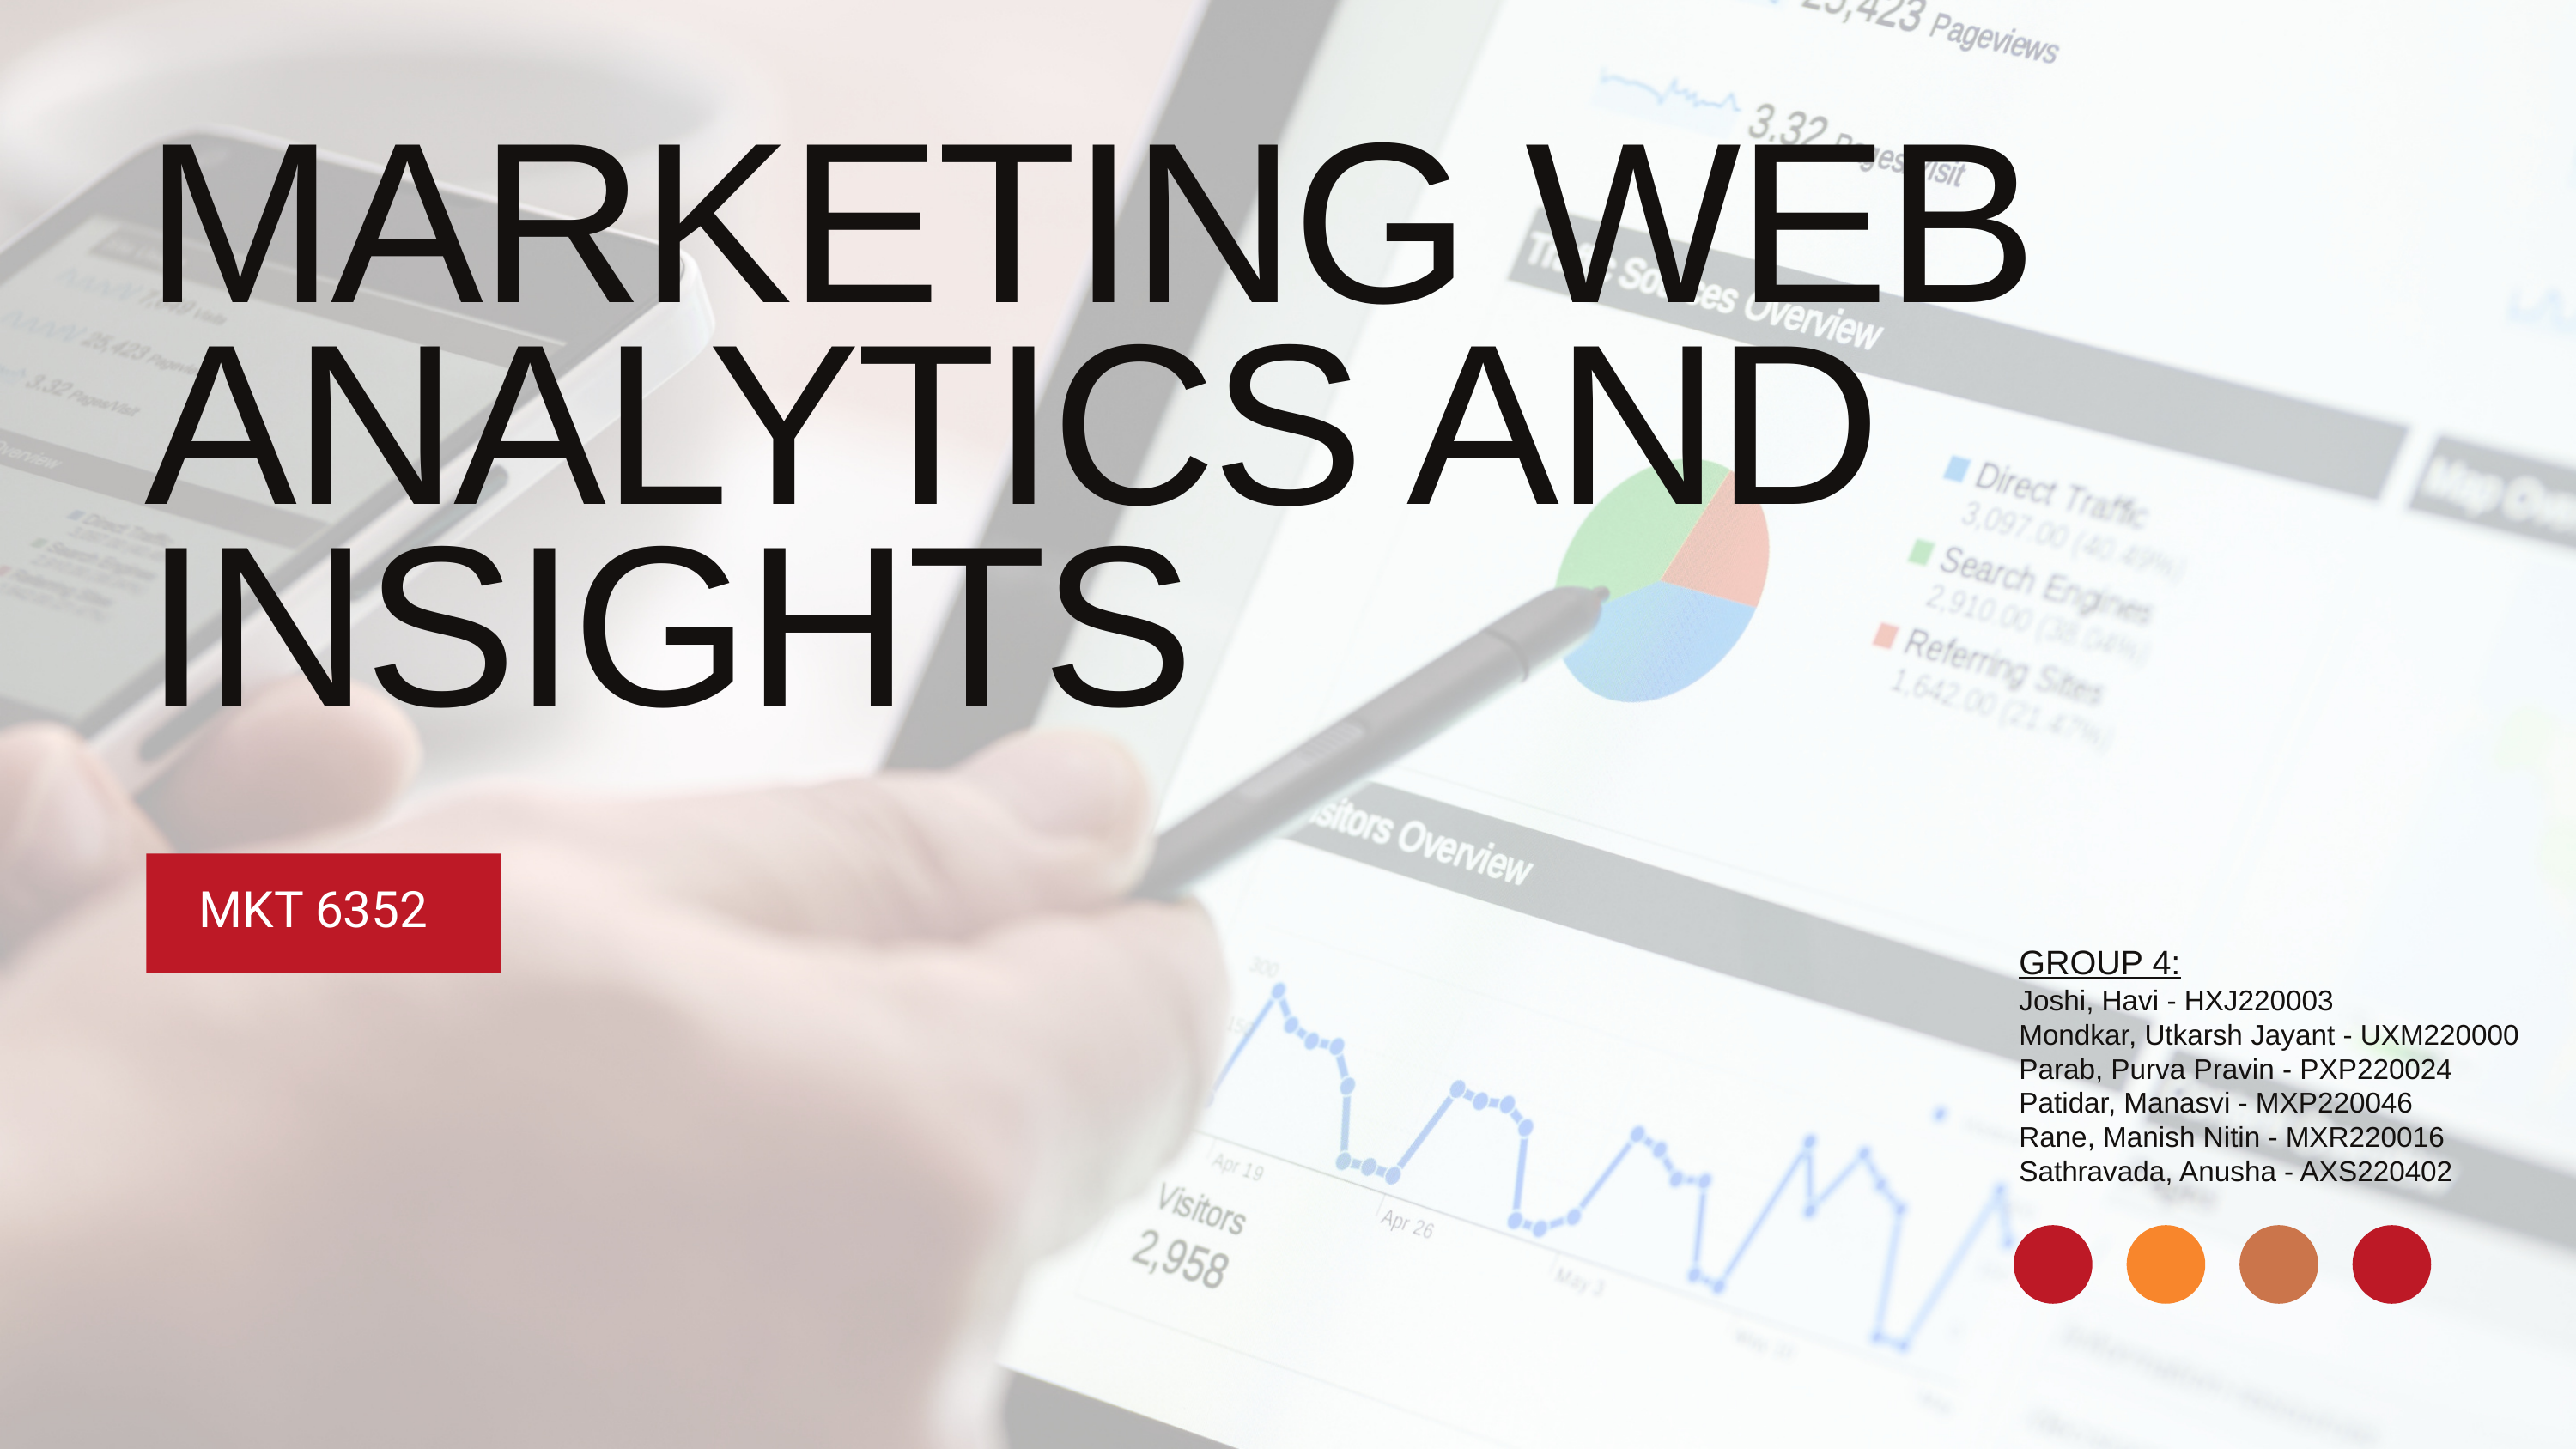

MARKETING WEB ANALYTICS AND INSIGHTS

MKT 6352

GROUP 4:
Joshi, Havi - HXJ220003
Mondkar, Utkarsh Jayant - UXM220000
Parab, Purva Pravin - PXP220024
Patidar, Manasvi - MXP220046
Rane, Manish Nitin - MXR220016
Sathravada, Anusha - AXS220402